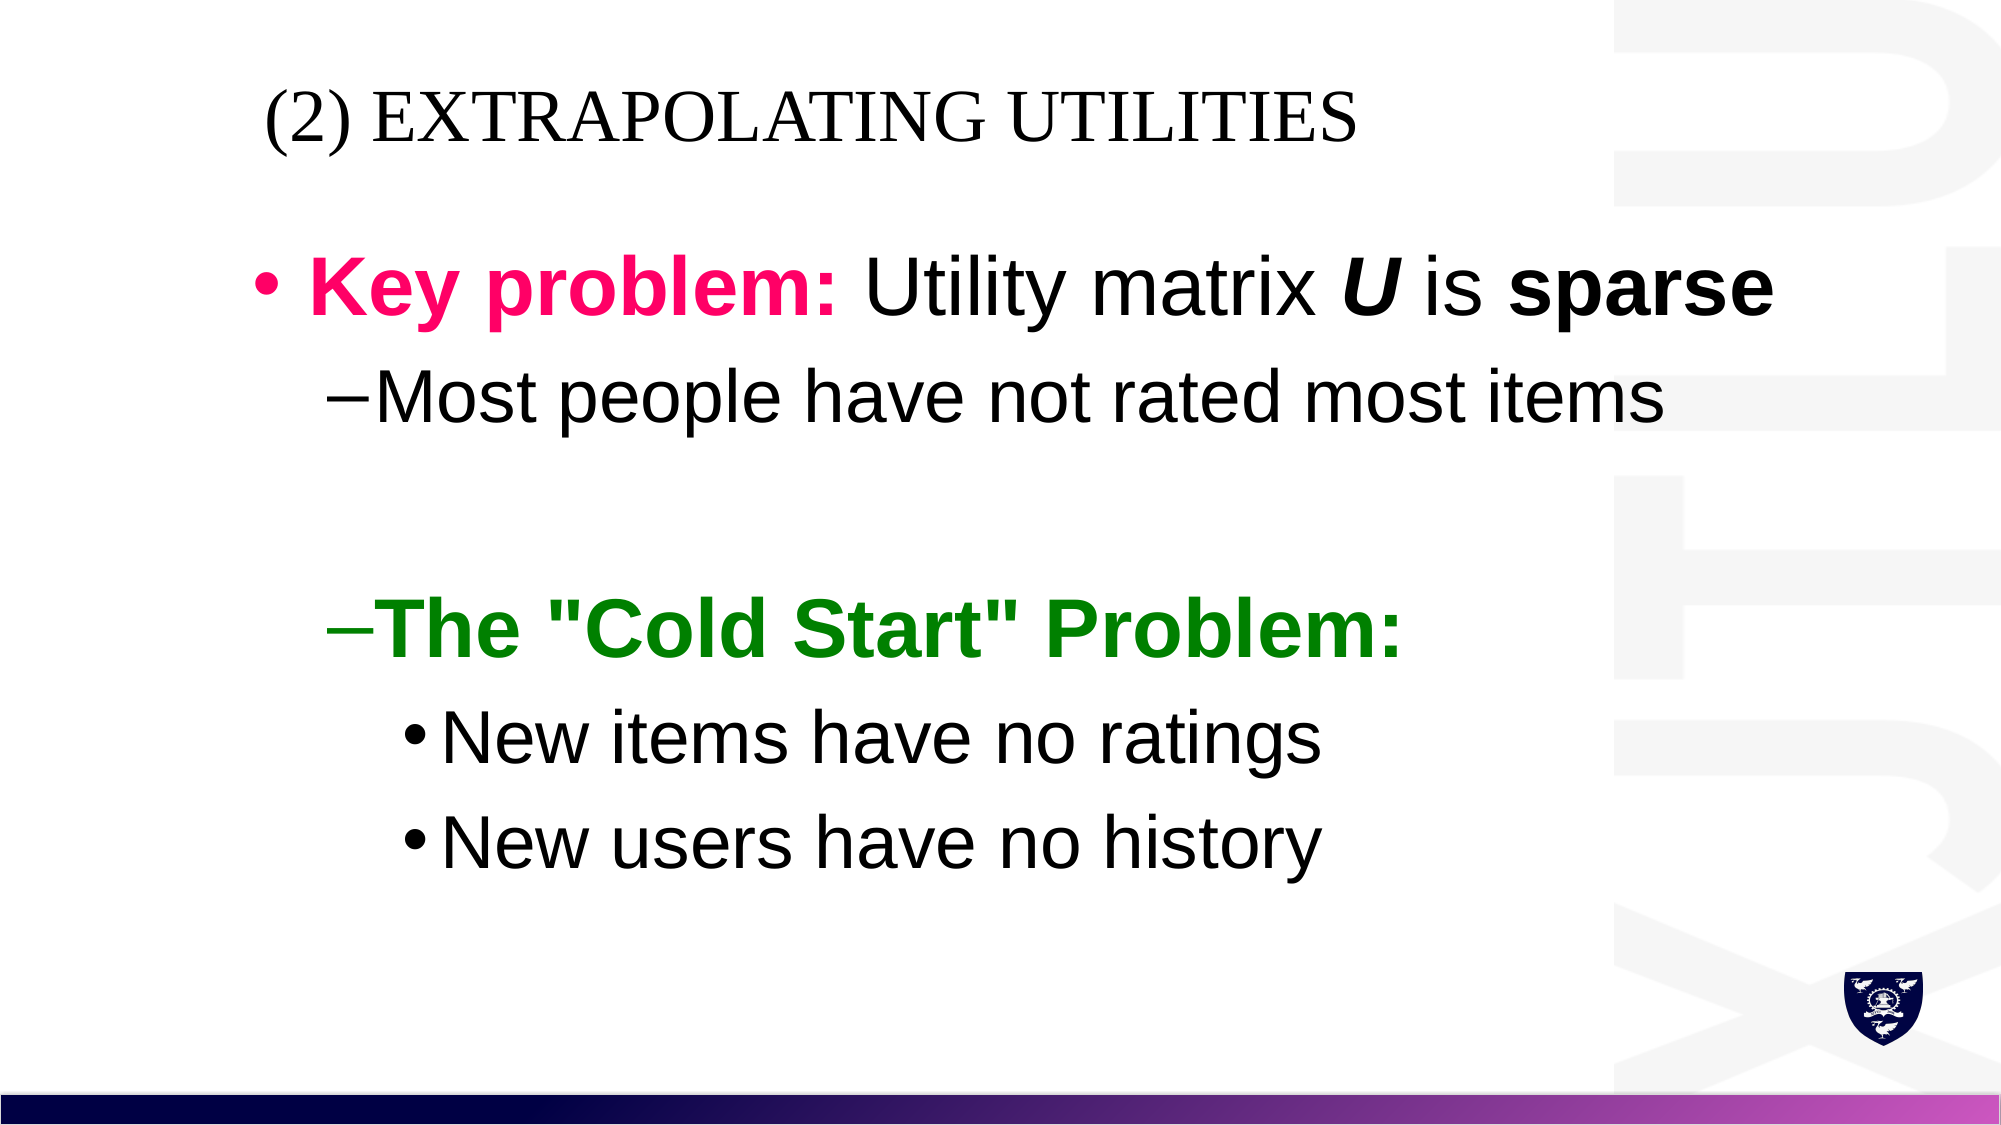

# (2) Extrapolating Utilities
Key problem: Utility matrix U is sparse
Most people have not rated most items

The "Cold Start" Problem:
New items have no ratings
New users have no history

11